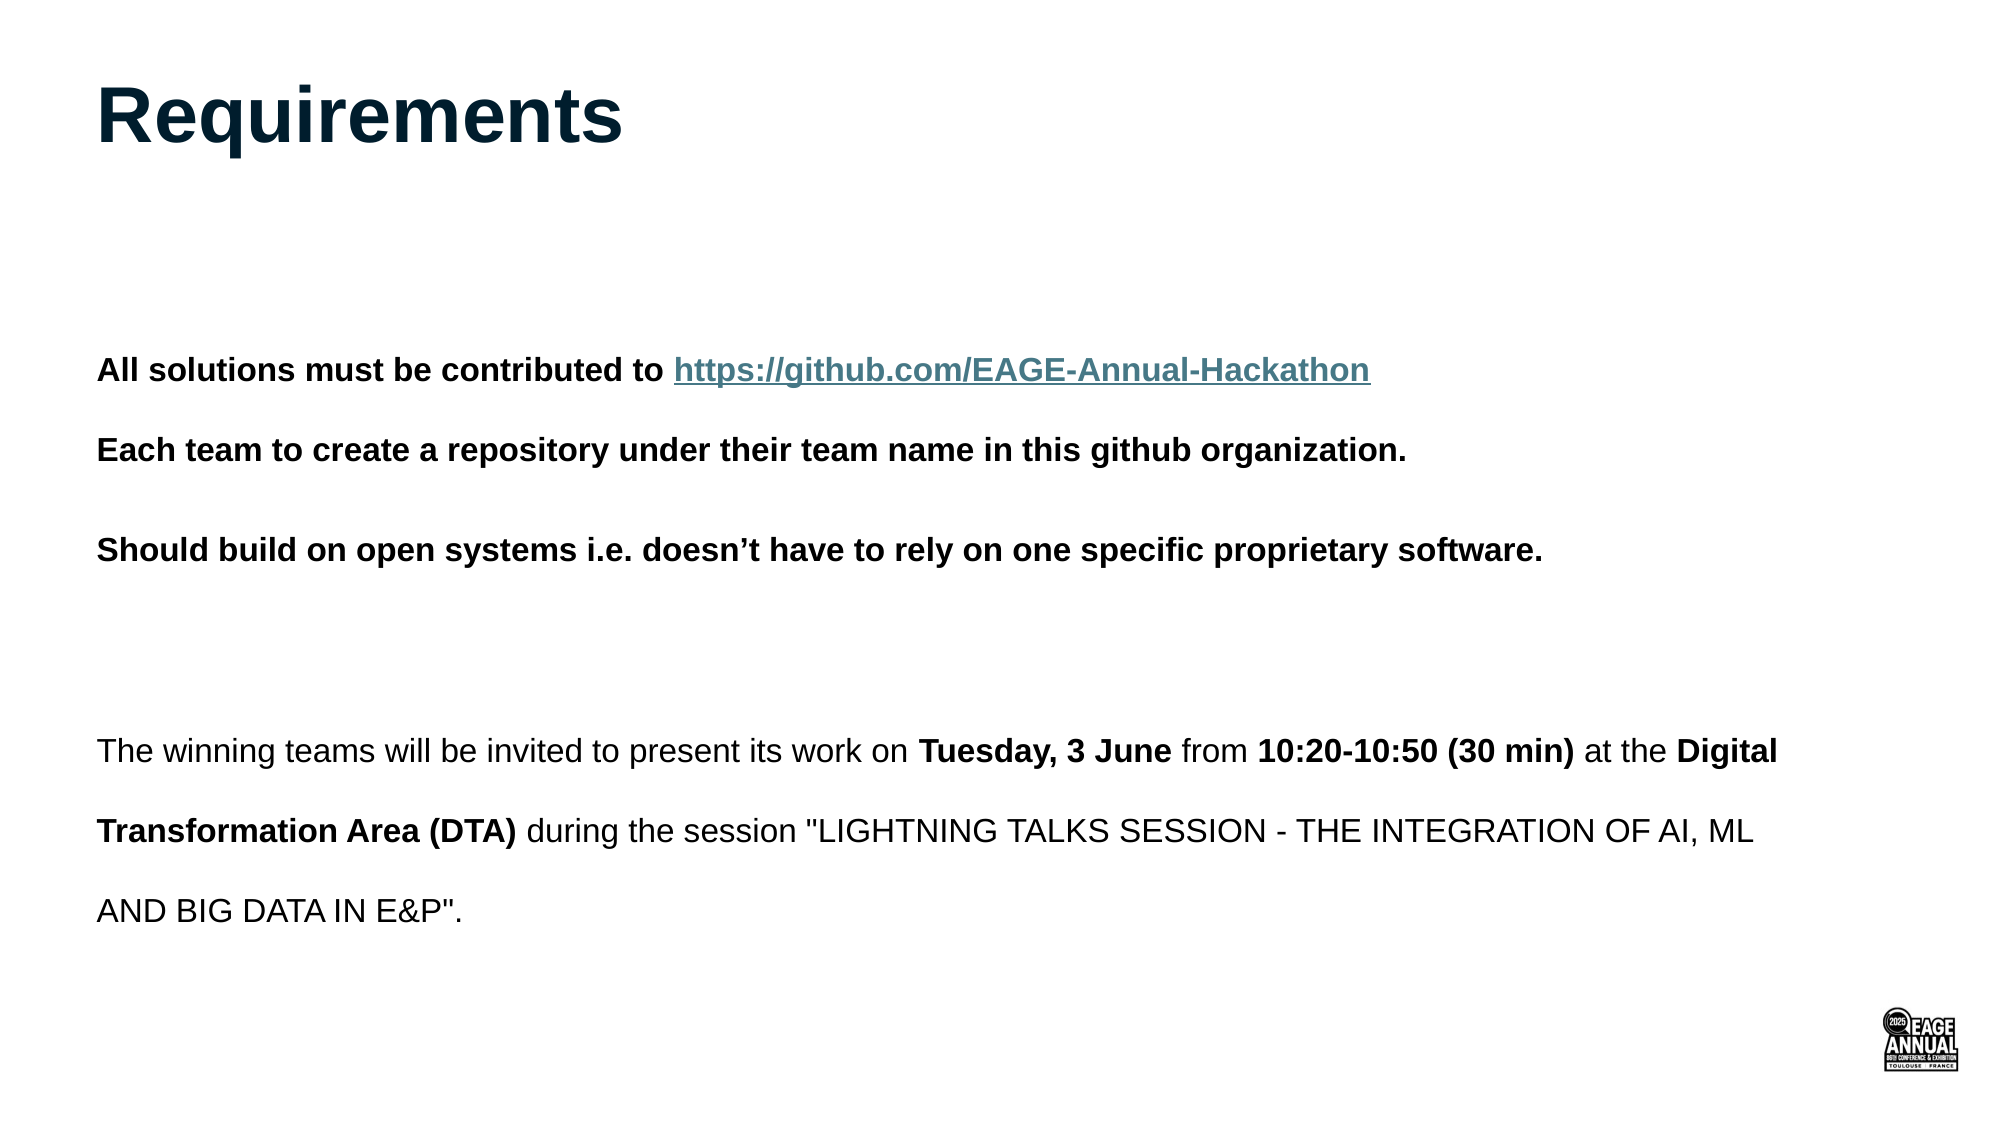

Requirements

All solutions must be contributed to https://github.com/EAGE-Annual-Hackathon
Each team to create a repository under their team name in this github organization.
Should build on open systems i.e. doesn’t have to rely on one specific proprietary software.

The winning teams will be invited to present its work on Tuesday, 3 June from 10:20-10:50 (30 min) at the Digital Transformation Area (DTA) during the session "LIGHTNING TALKS SESSION - THE INTEGRATION OF AI, ML AND BIG DATA IN E&P".